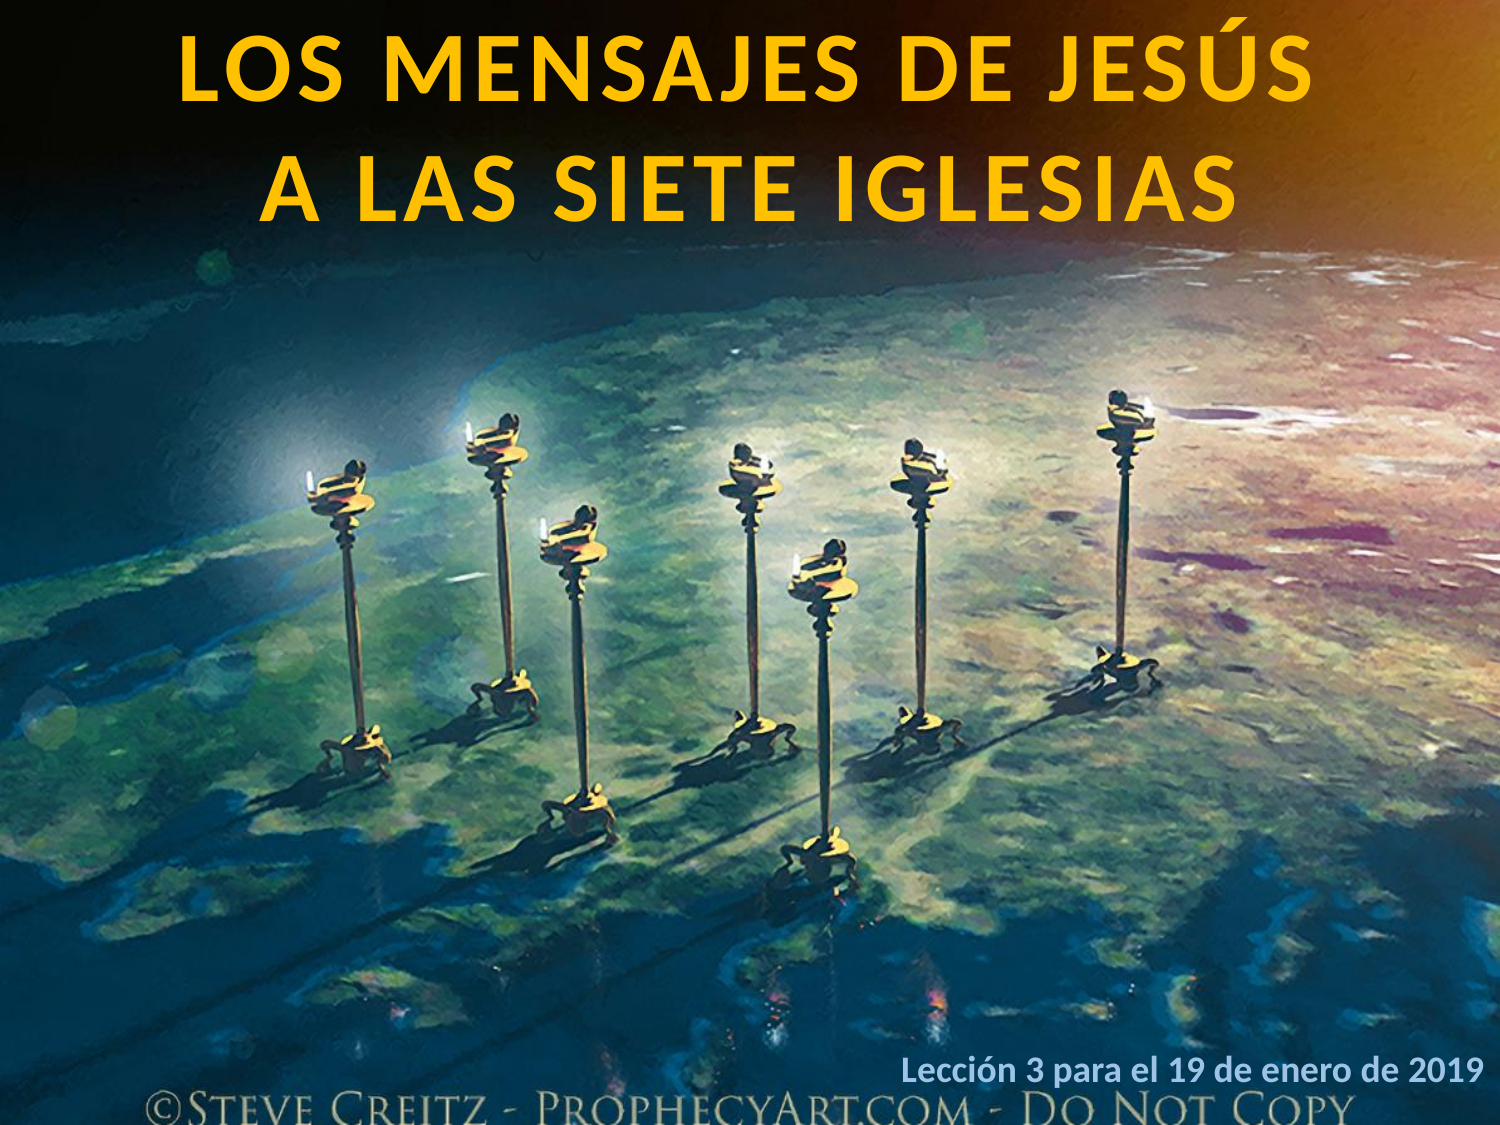

LOS MENSAJES DE JESÚS
A LAS SIETE IGLESIAS
Lección 3 para el 19 de enero de 2019